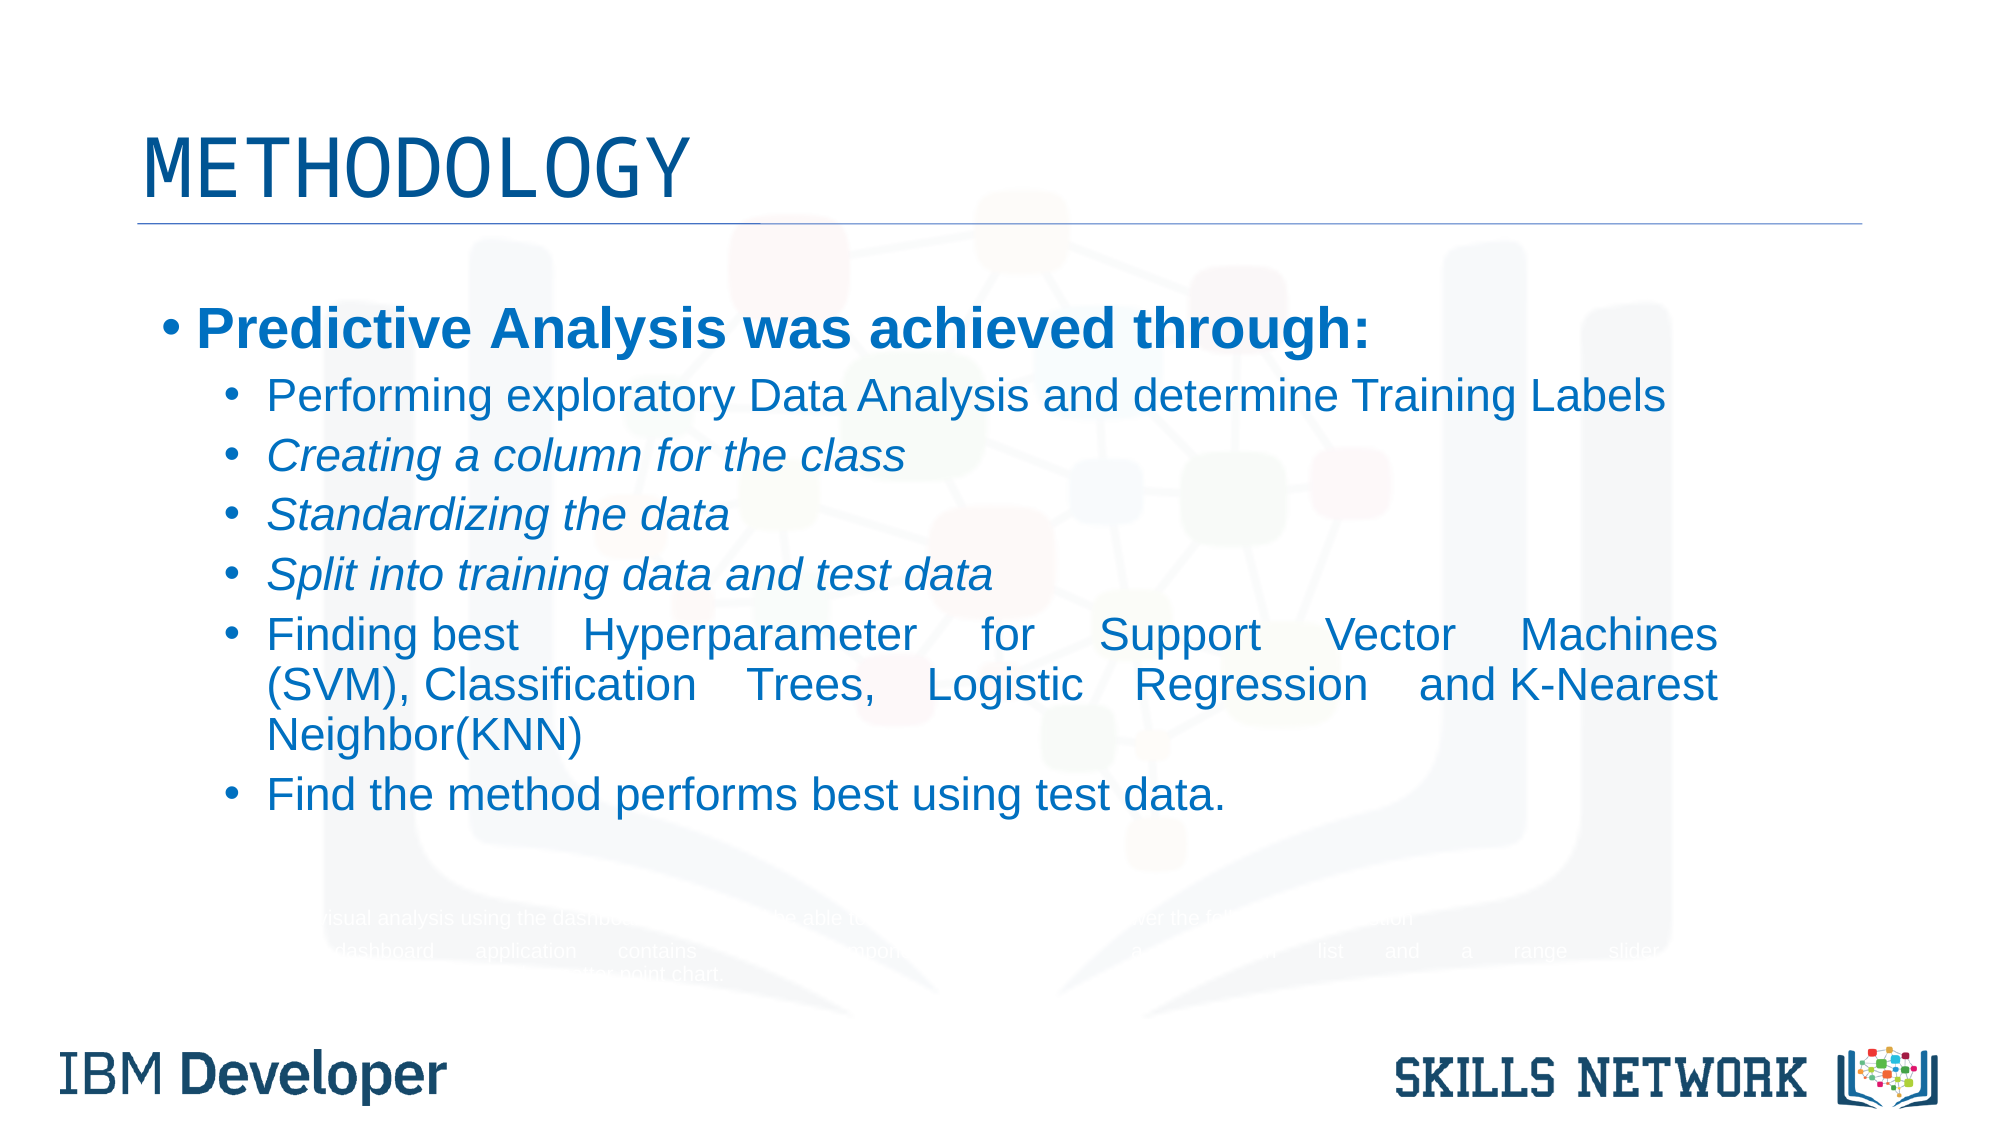

# METHODOLOGY
Predictive Analysis was achieved through:
Performing exploratory Data Analysis and determine Training Labels
Creating a column for the class
Standardizing the data
Split into training data and test data
Finding best Hyperparameter for Support Vector Machines (SVM), Classification Trees, Logistic Regression and K-Nearest Neighbor(KNN)
Find the method performs best using test data.

After visual analysis using the dashboard, you should be able to obtain some insights to answer the following five question
his dashboard application contains input components such as a dropdown list and a range slider to
interact with a pie chart and a scatter point chart.